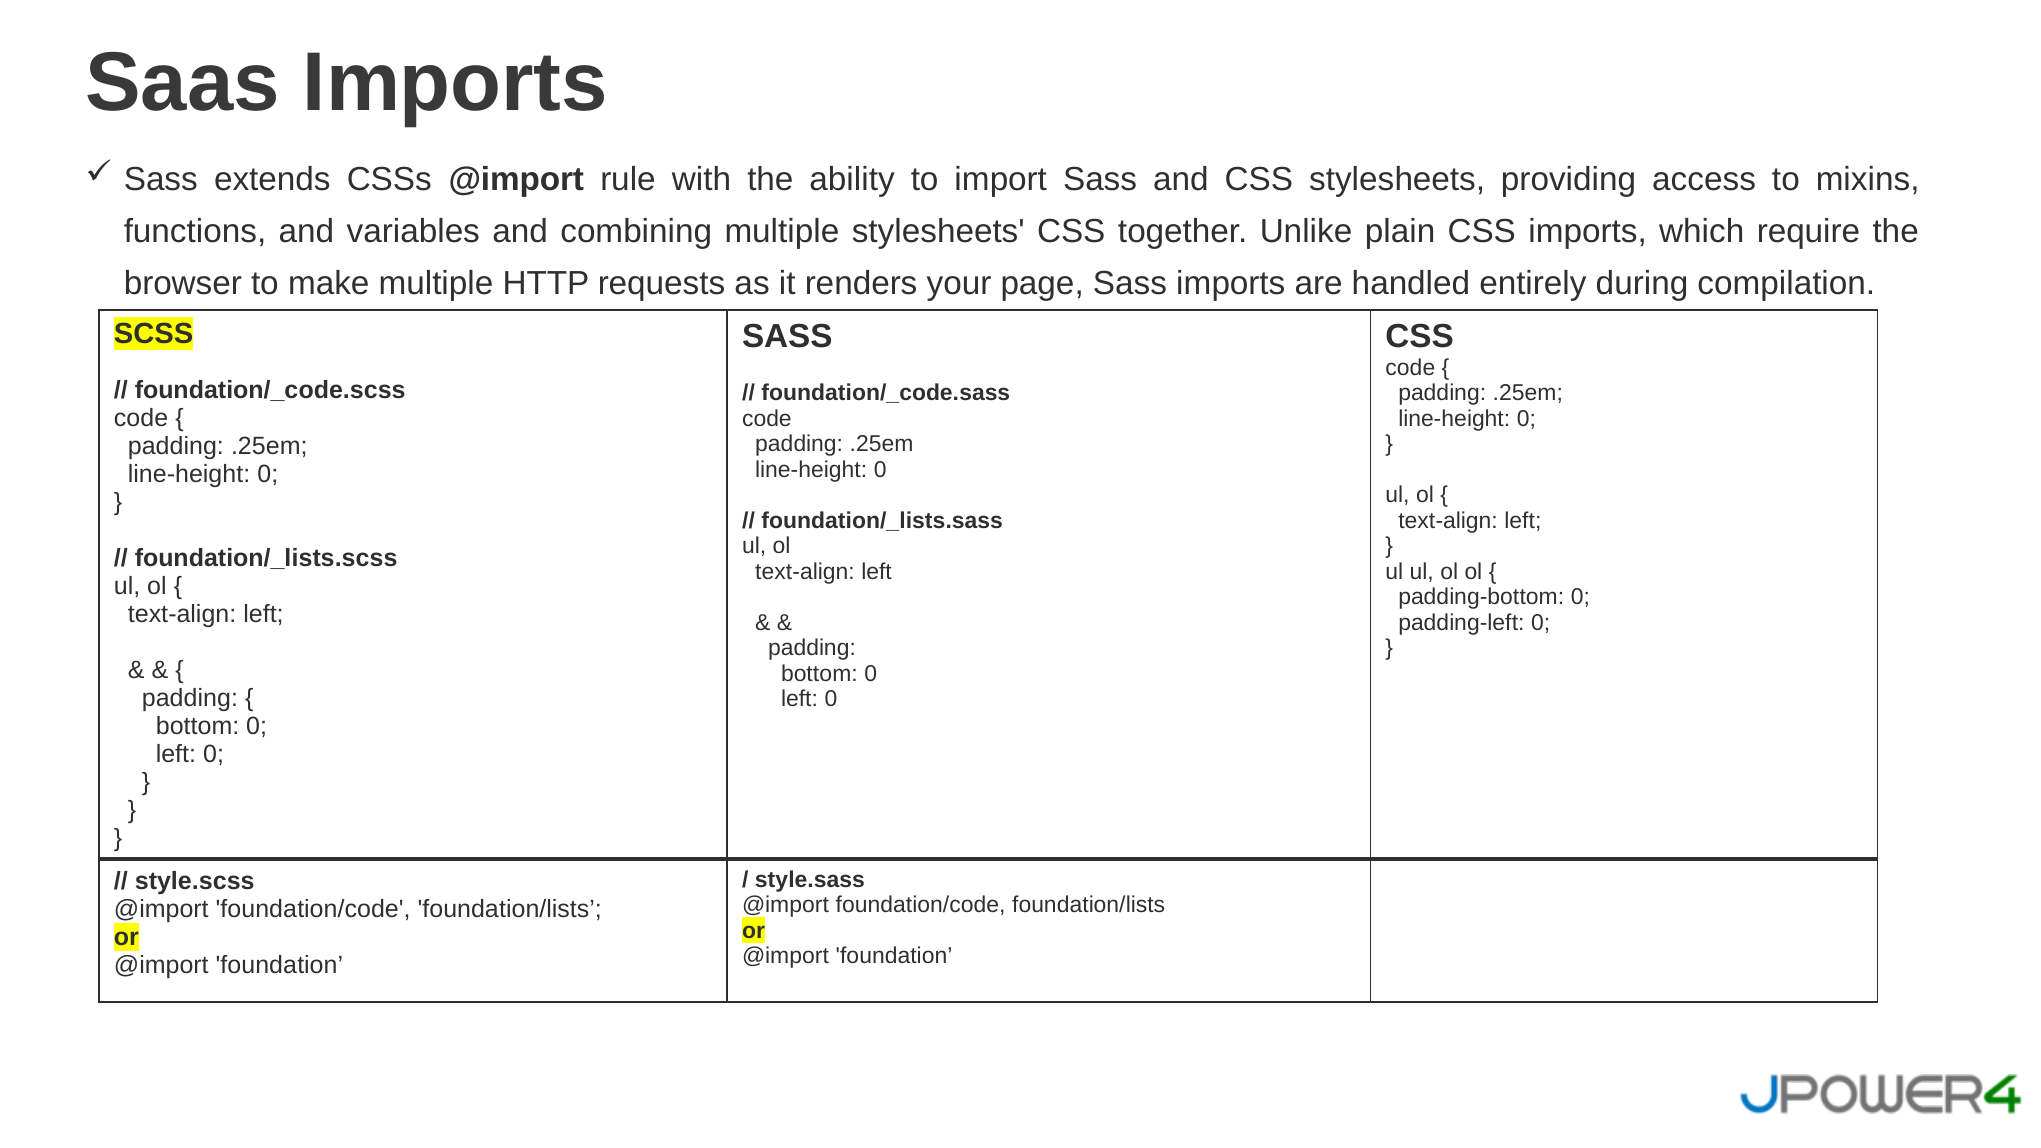

Saas Imports
Sass extends CSSs @import rule with the ability to import Sass and CSS stylesheets, providing access to mixins, functions, and variables and combining multiple stylesheets' CSS together. Unlike plain CSS imports, which require the browser to make multiple HTTP requests as it renders your page, Sass imports are handled entirely during compilation.
| SCSS // foundation/\_code.scss code {   padding: .25em;   line-height: 0; } // foundation/\_lists.scss ul, ol { text-align: left; & & { padding: { bottom: 0; left: 0; } } } | SASS // foundation/\_code.sass code padding: .25em line-height: 0 // foundation/\_lists.sass ul, ol text-align: left & & padding: bottom: 0 left: 0 | CSS code {   padding: .25em;   line-height: 0; } ul, ol {   text-align: left; } ul ul, ol ol {   padding-bottom: 0;   padding-left: 0; } |
| --- | --- | --- |
| // style.scss @import 'foundation/code', 'foundation/lists’; or @import 'foundation’ | / style.sass @import foundation/code, foundation/lists or @import 'foundation’ |  |